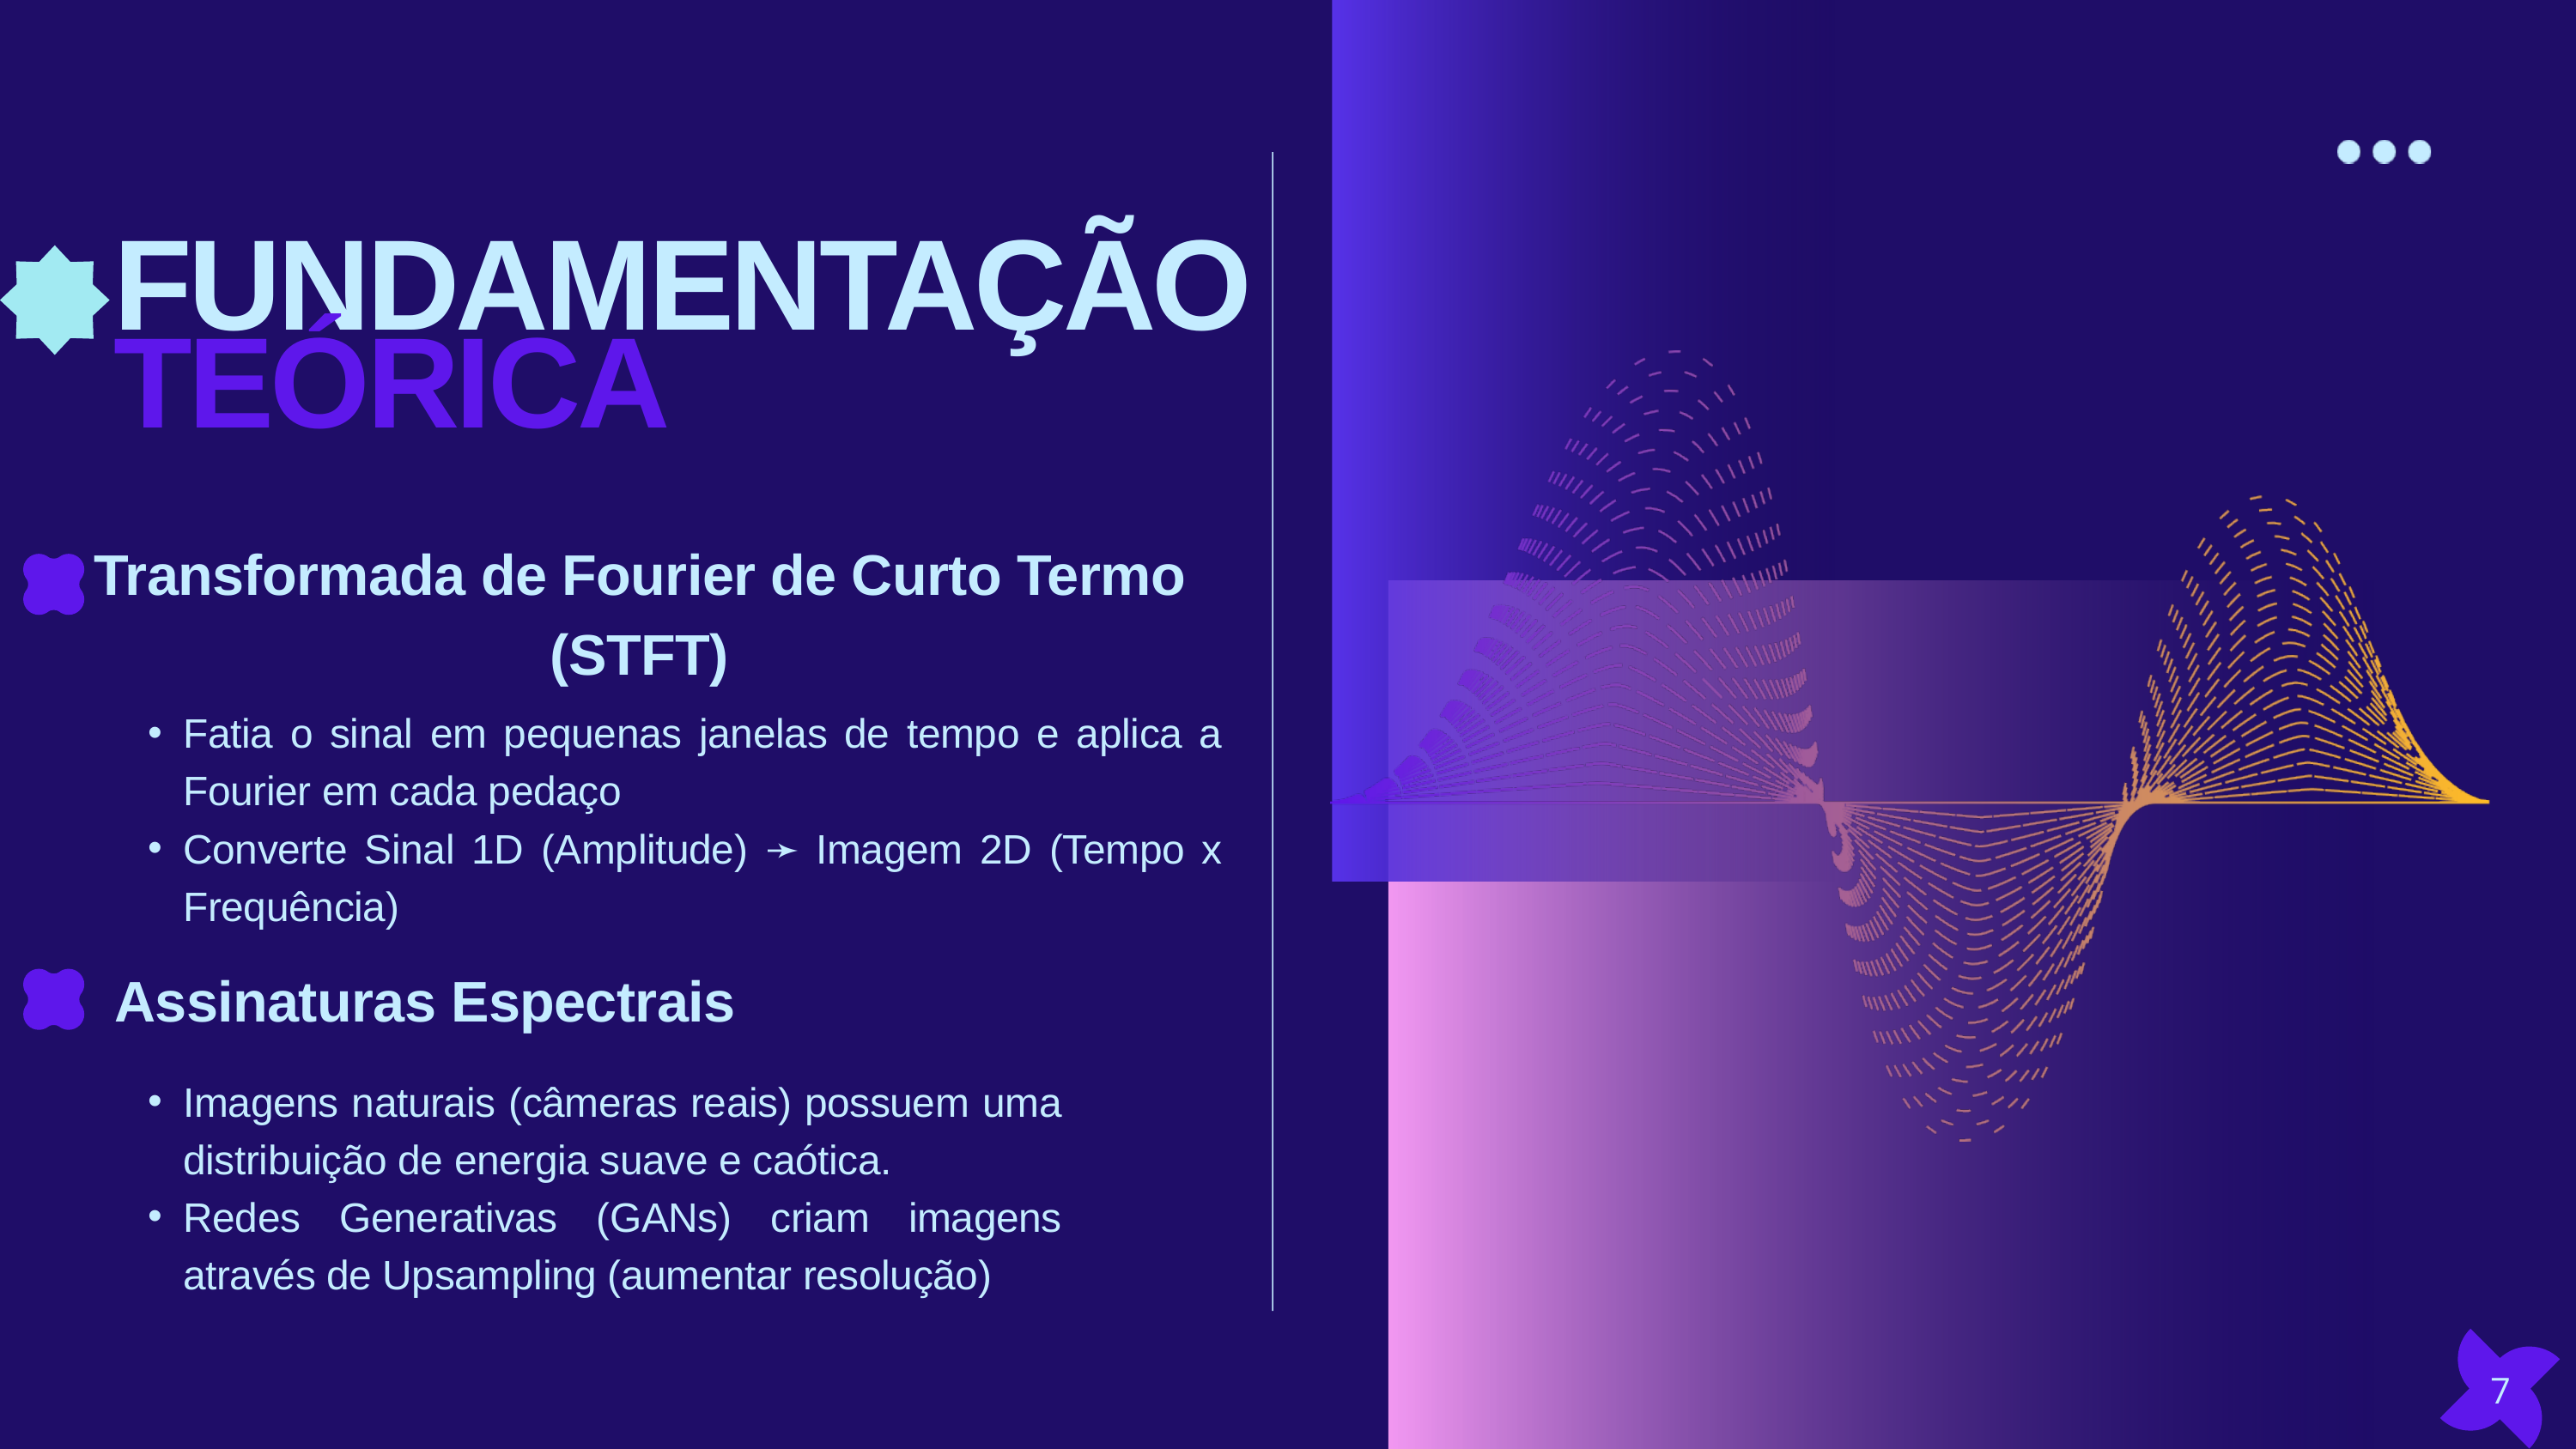

FUNDAMENTAÇÃO
TEÓRICA

Transformada de Fourier de Curto Termo (STFT)

Fatia o sinal em pequenas janelas de tempo e aplica a Fourier em cada pedaço
Converte Sinal 1D (Amplitude) ➛ Imagem 2D (Tempo x Frequência)

Assinaturas Espectrais

Imagens naturais (câmeras reais) possuem uma distribuição de energia suave e caótica.
Redes Generativas (GANs) criam imagens através de Upsampling (aumentar resolução)

7